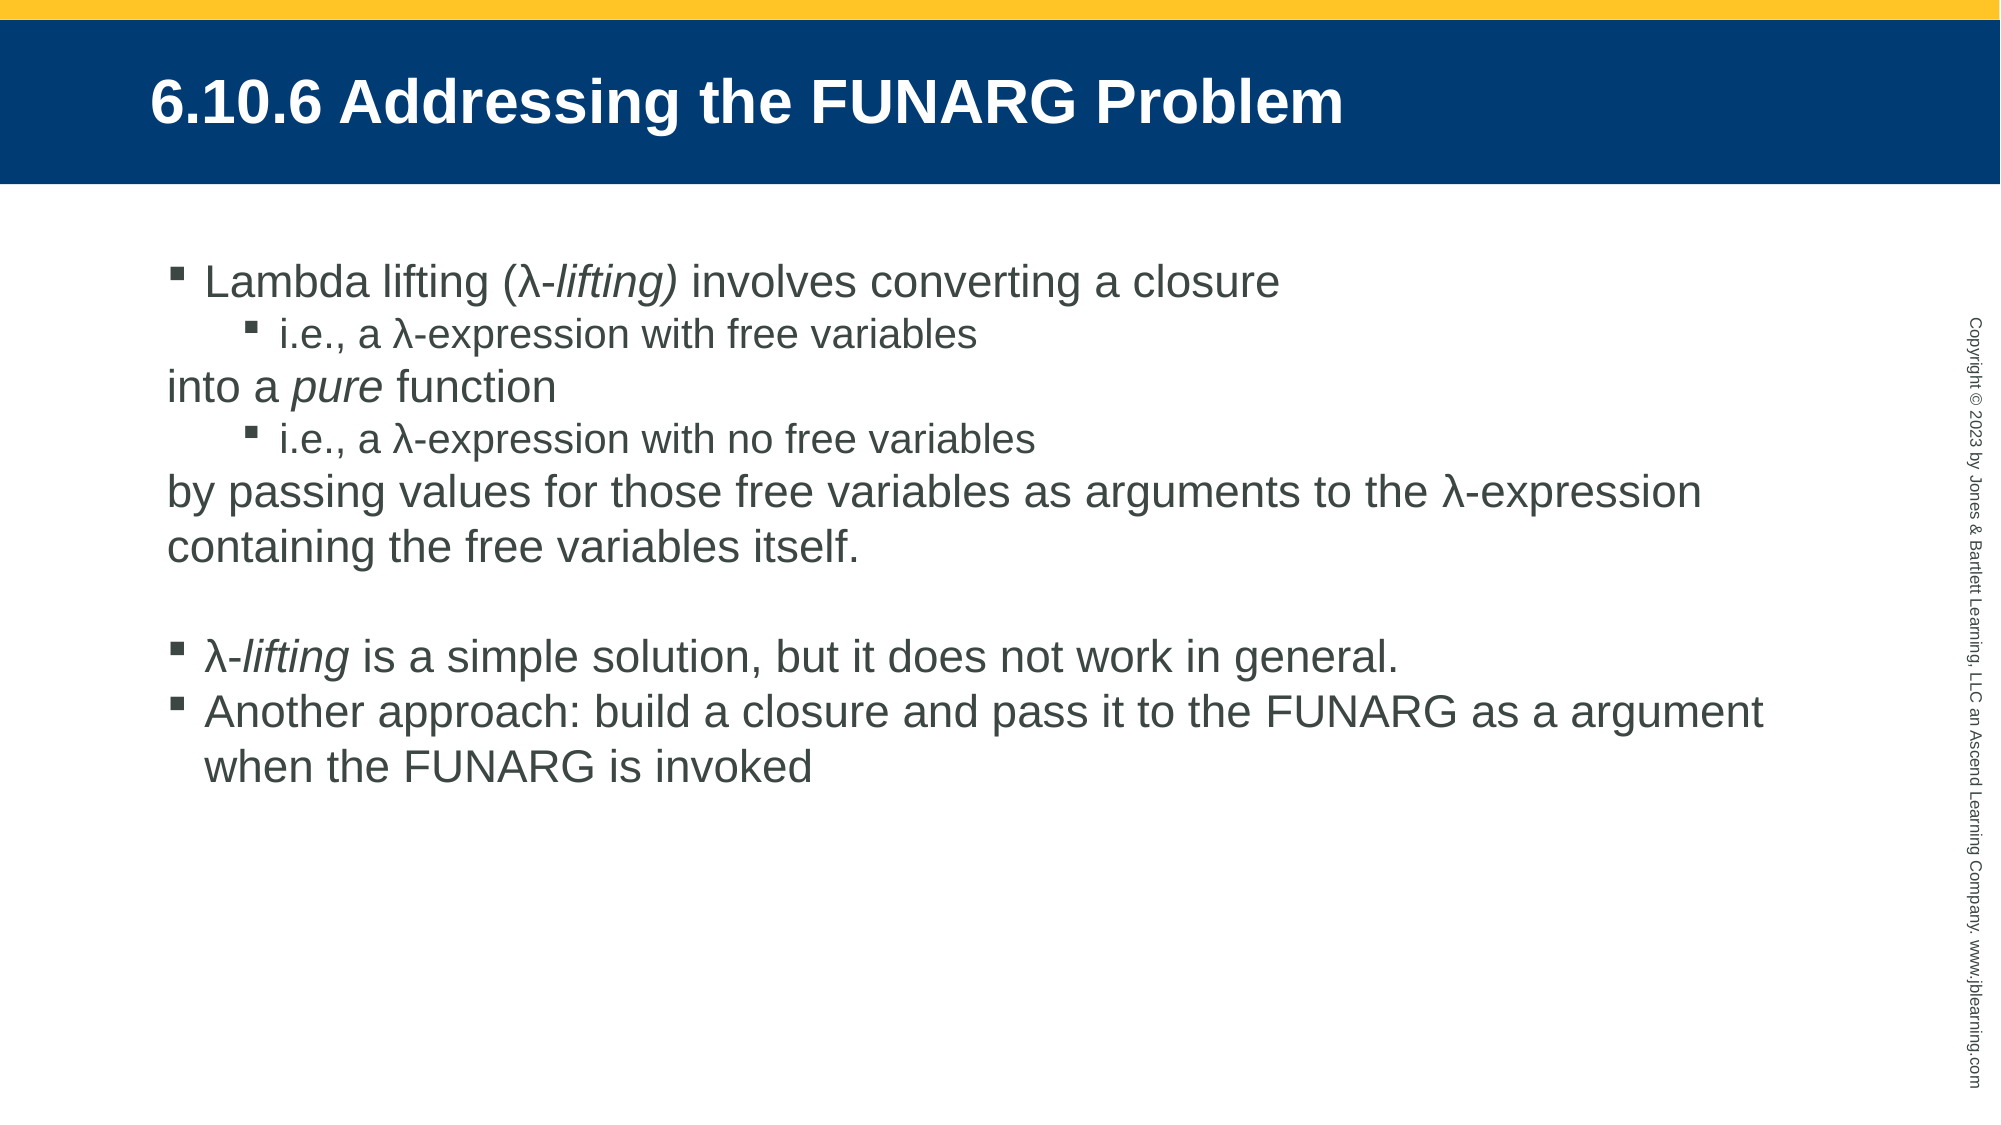

# 6.10.6 Addressing the Funarg Problem
Lambda lifting (λ-lifting) involves converting a closure
i.e., a λ-expression with free variables
into a pure function
i.e., a λ-expression with no free variables
by passing values for those free variables as arguments to the λ-expression containing the free variables itself.

λ-lifting is a simple solution, but it does not work in general.
Another approach: build a closure and pass it to the funarg as a argument when the funarg is invoked